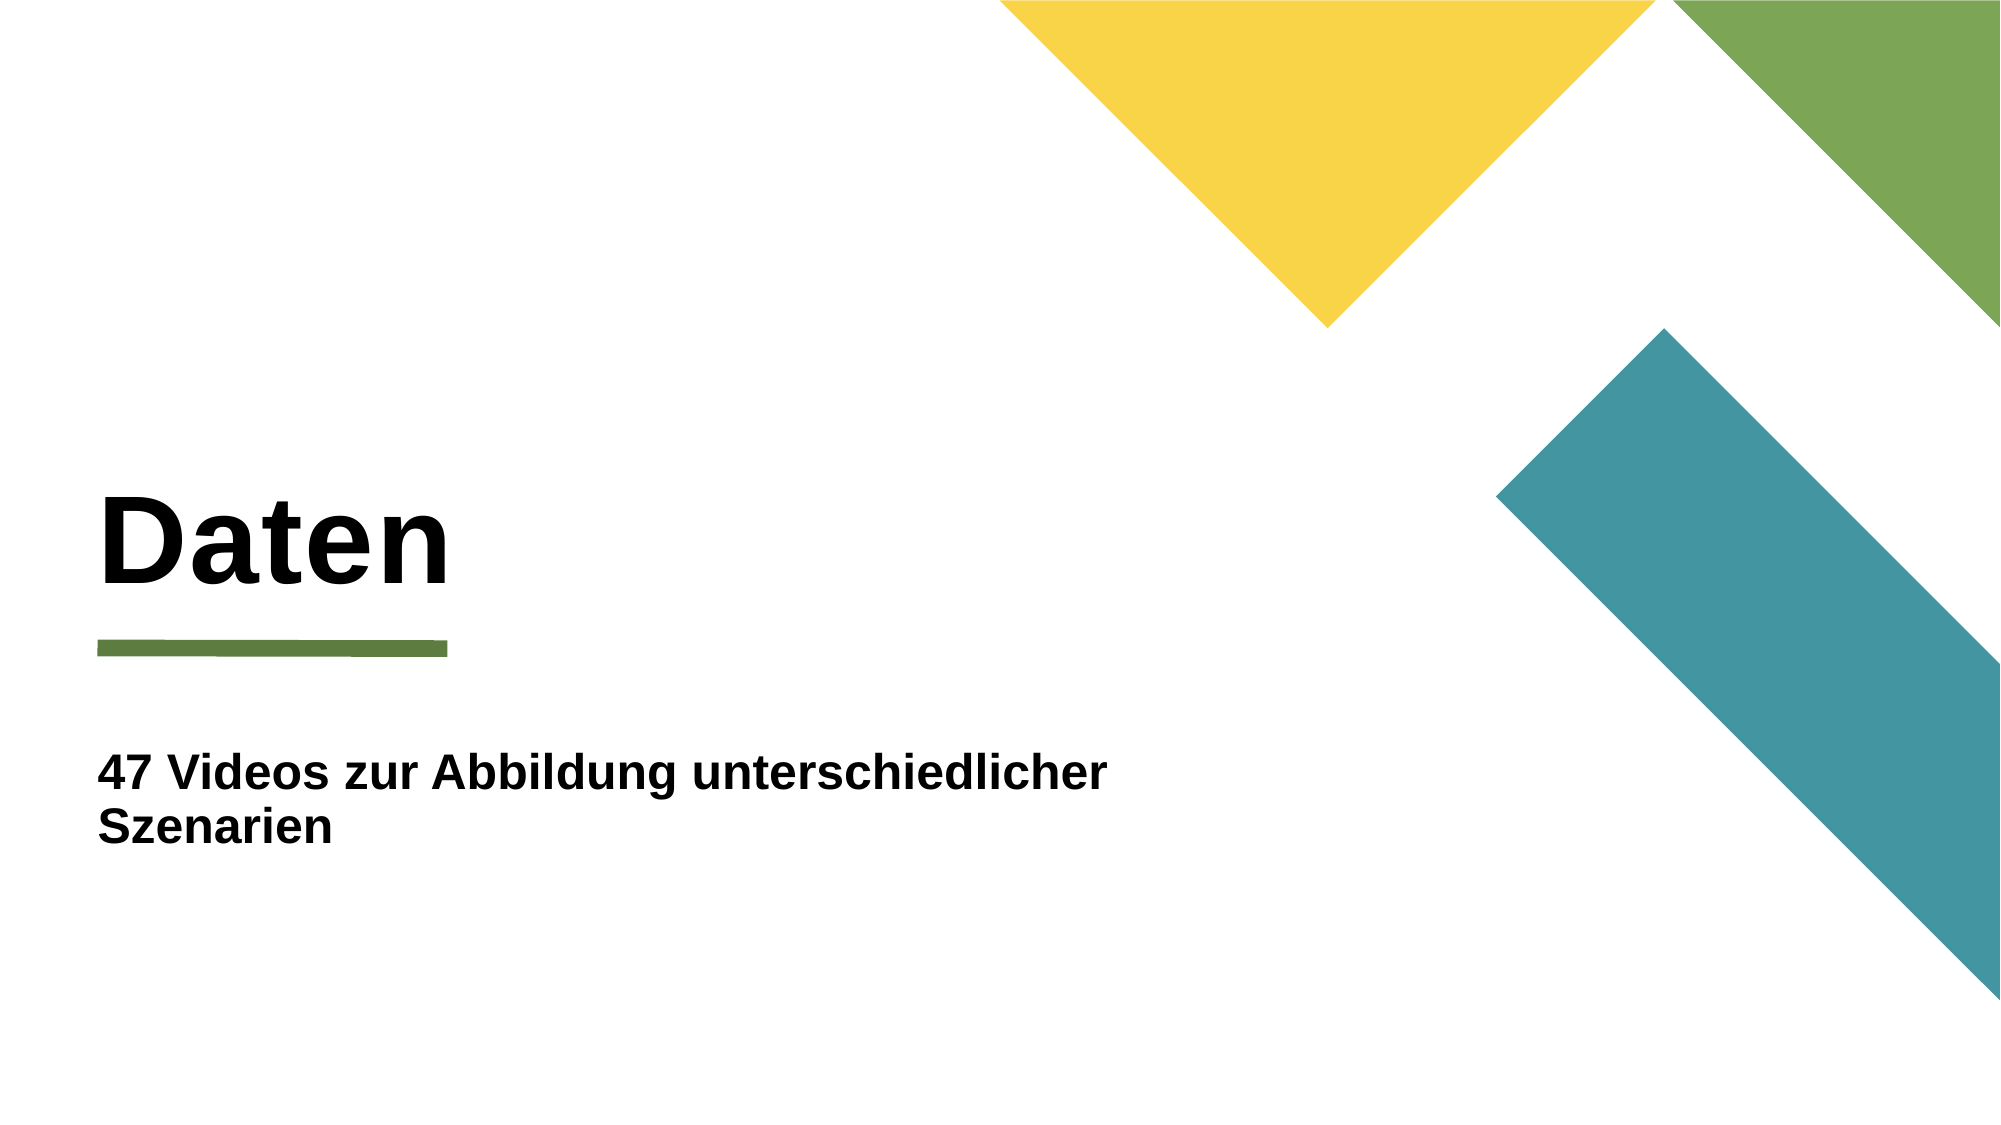

# Daten
47 Videos zur Abbildung unterschiedlicher Szenarien